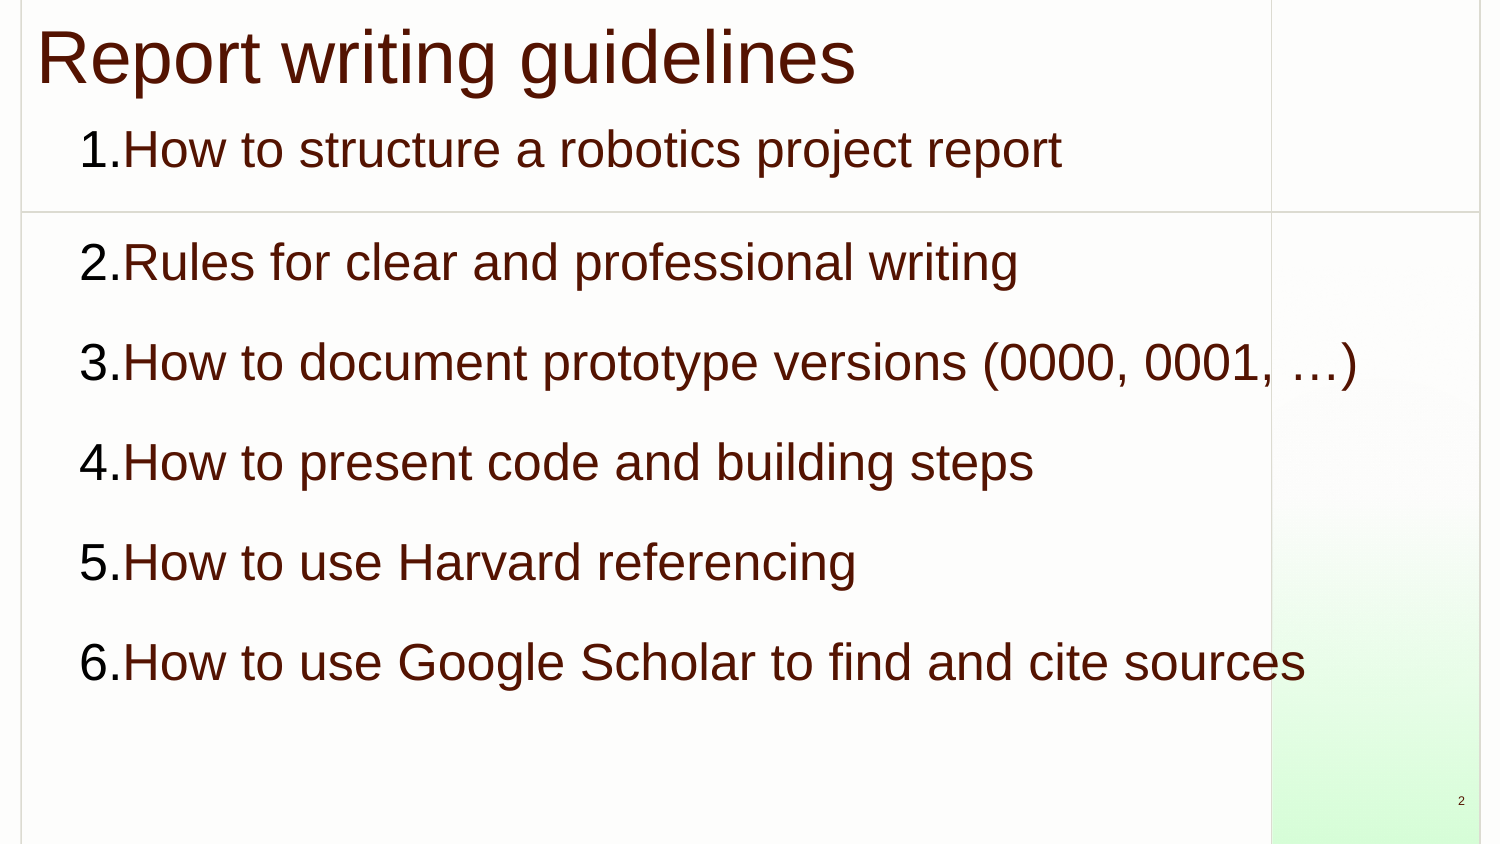

# Report writing guidelines
How to structure a robotics project report
Rules for clear and professional writing
How to document prototype versions (0000, 0001, …)
How to present code and building steps
How to use Harvard referencing
How to use Google Scholar to find and cite sources
2